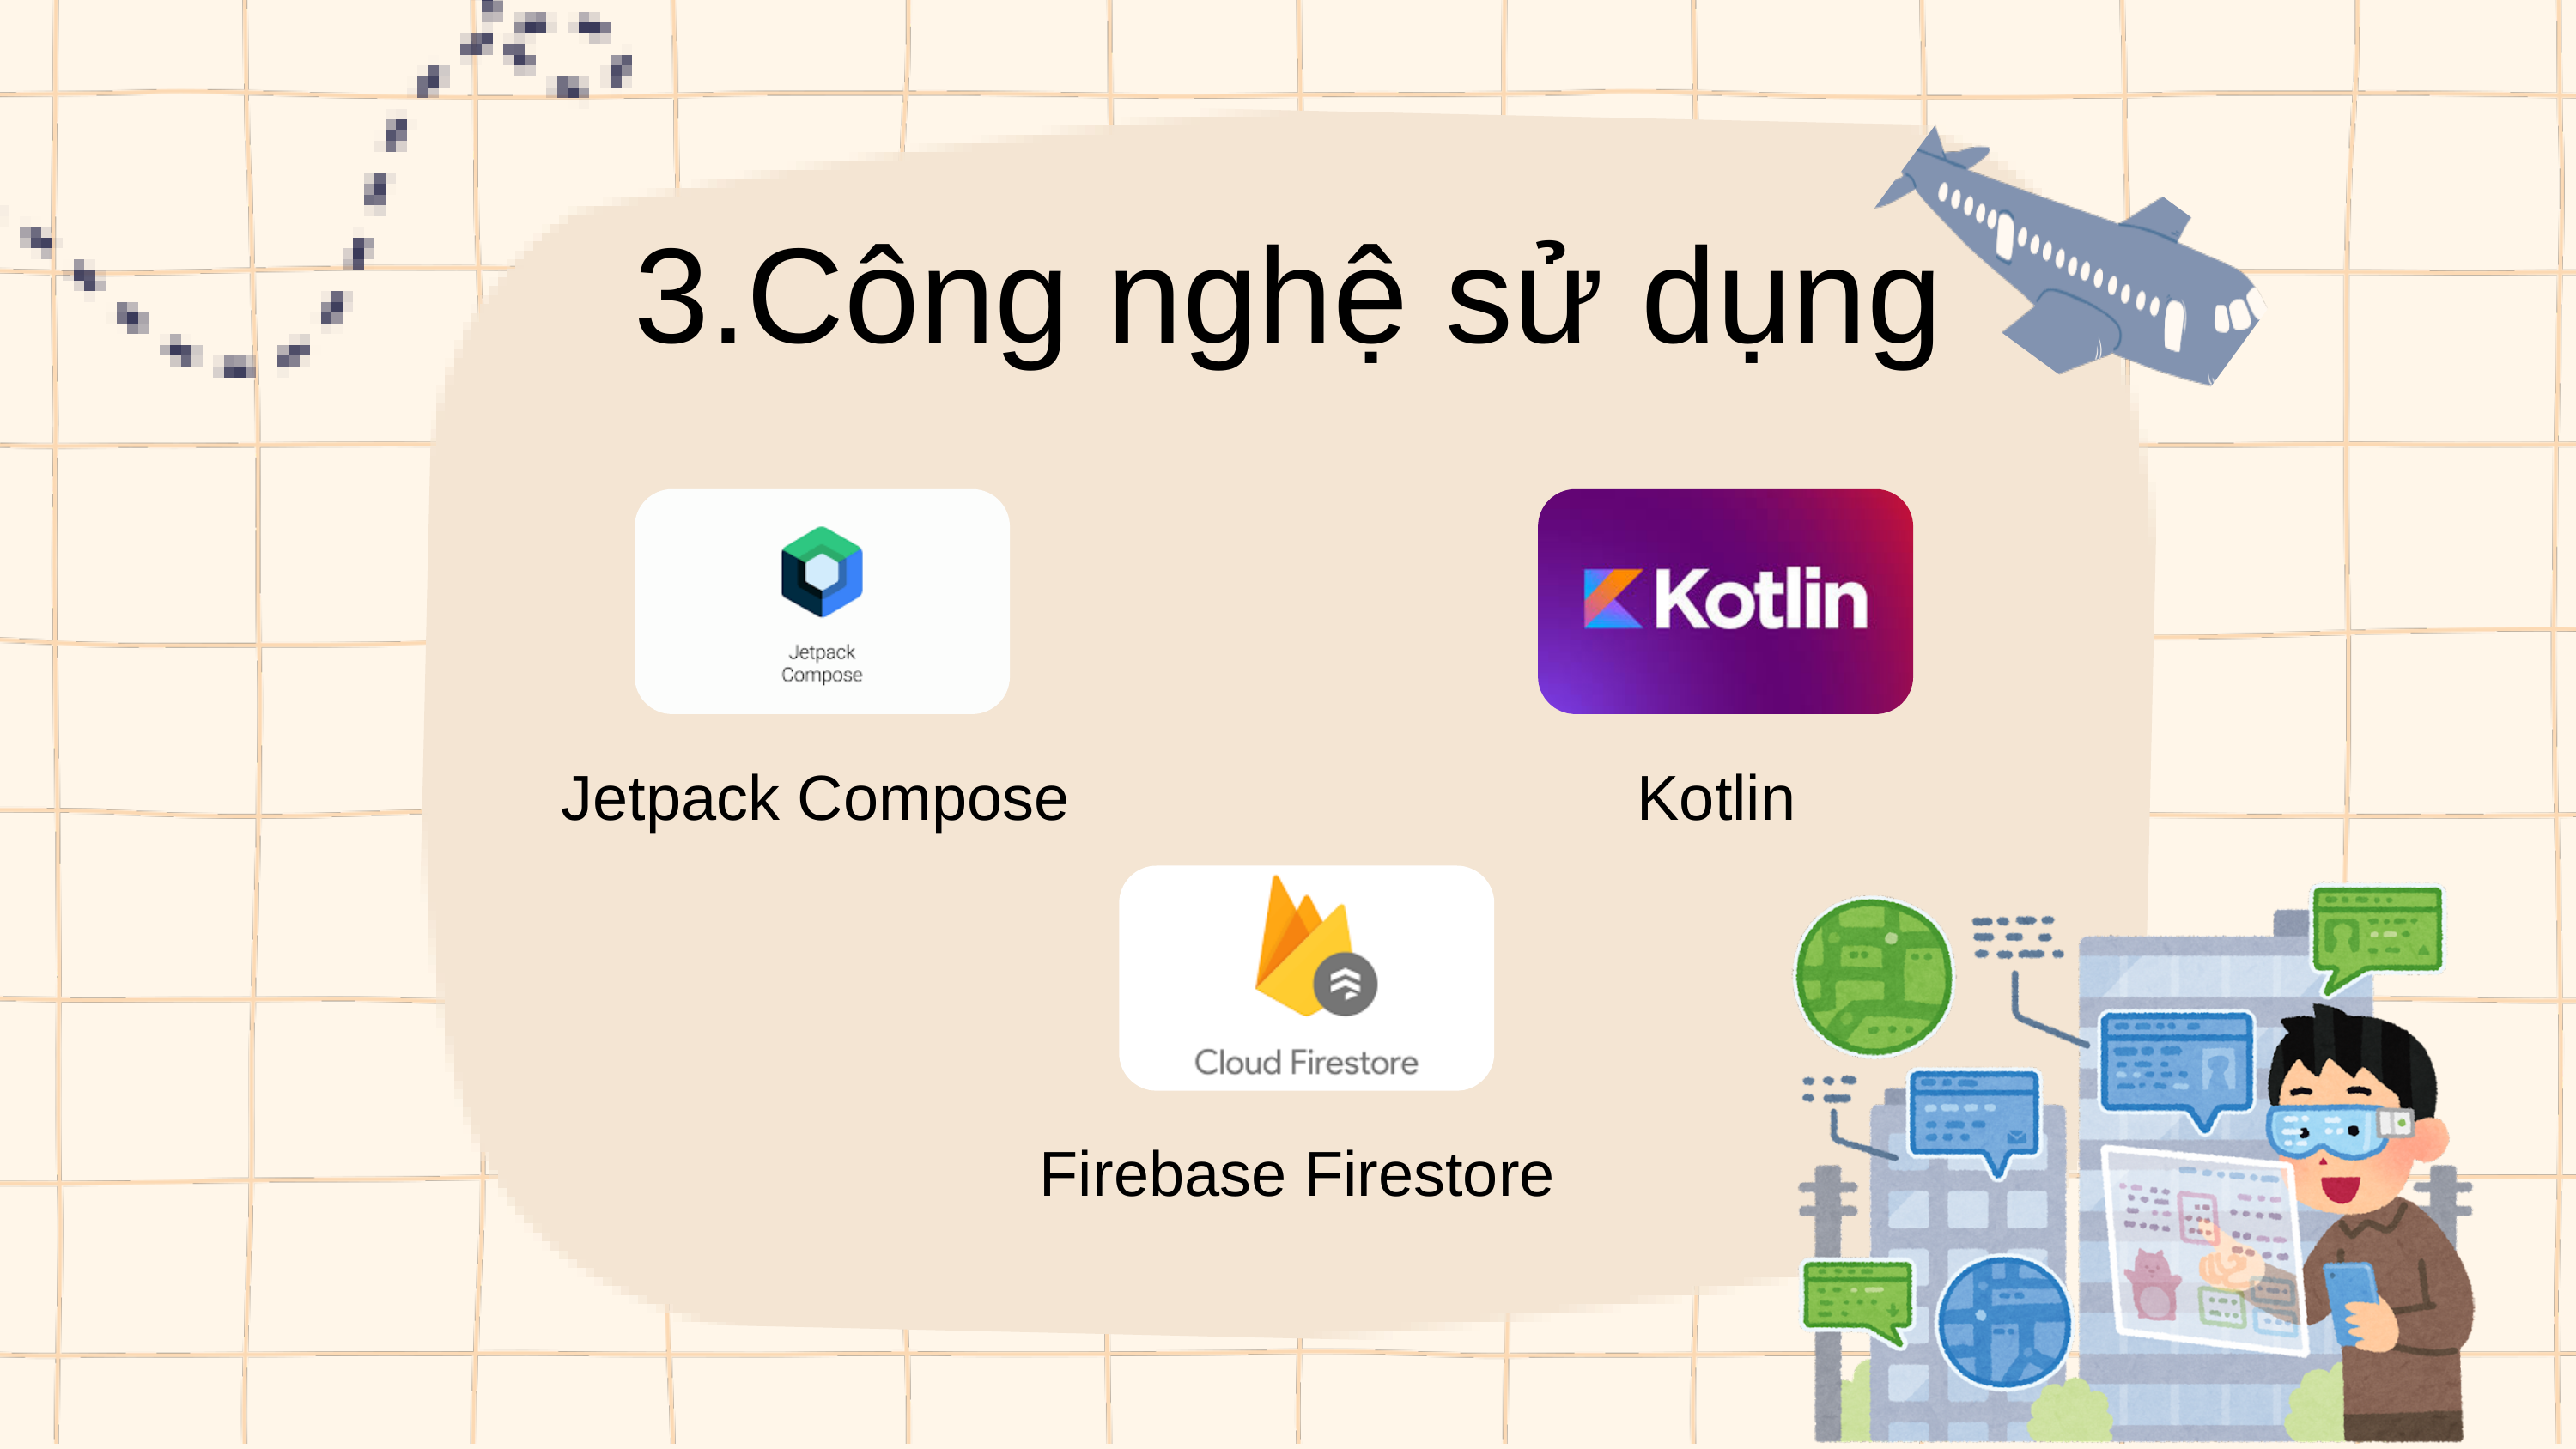

3.Công nghệ sử dụng

 Jetpack Compose
Kotlin

Firebase Firestore